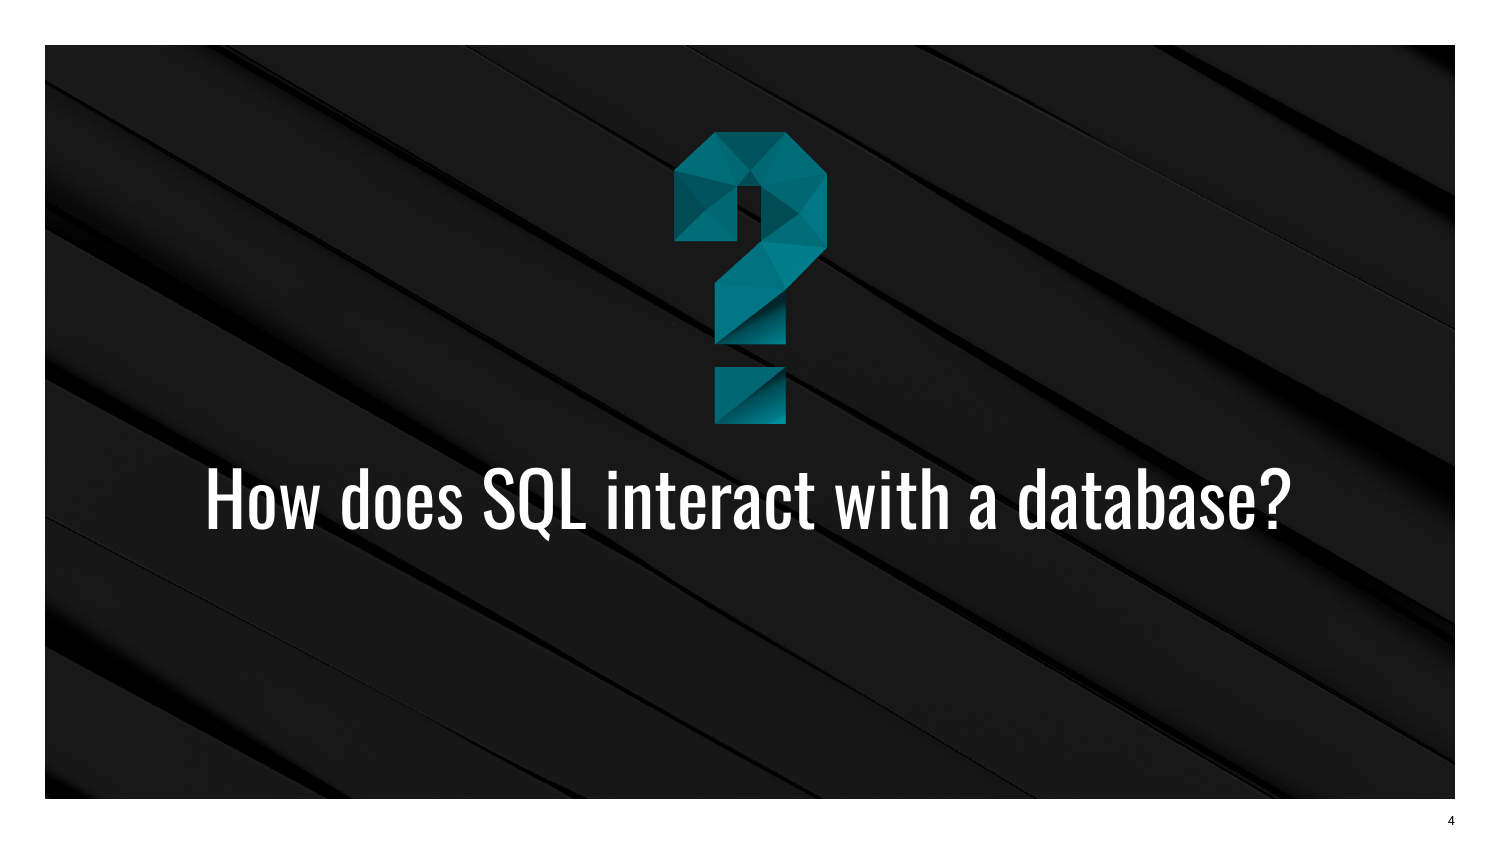

# How does SQL interact with a database?